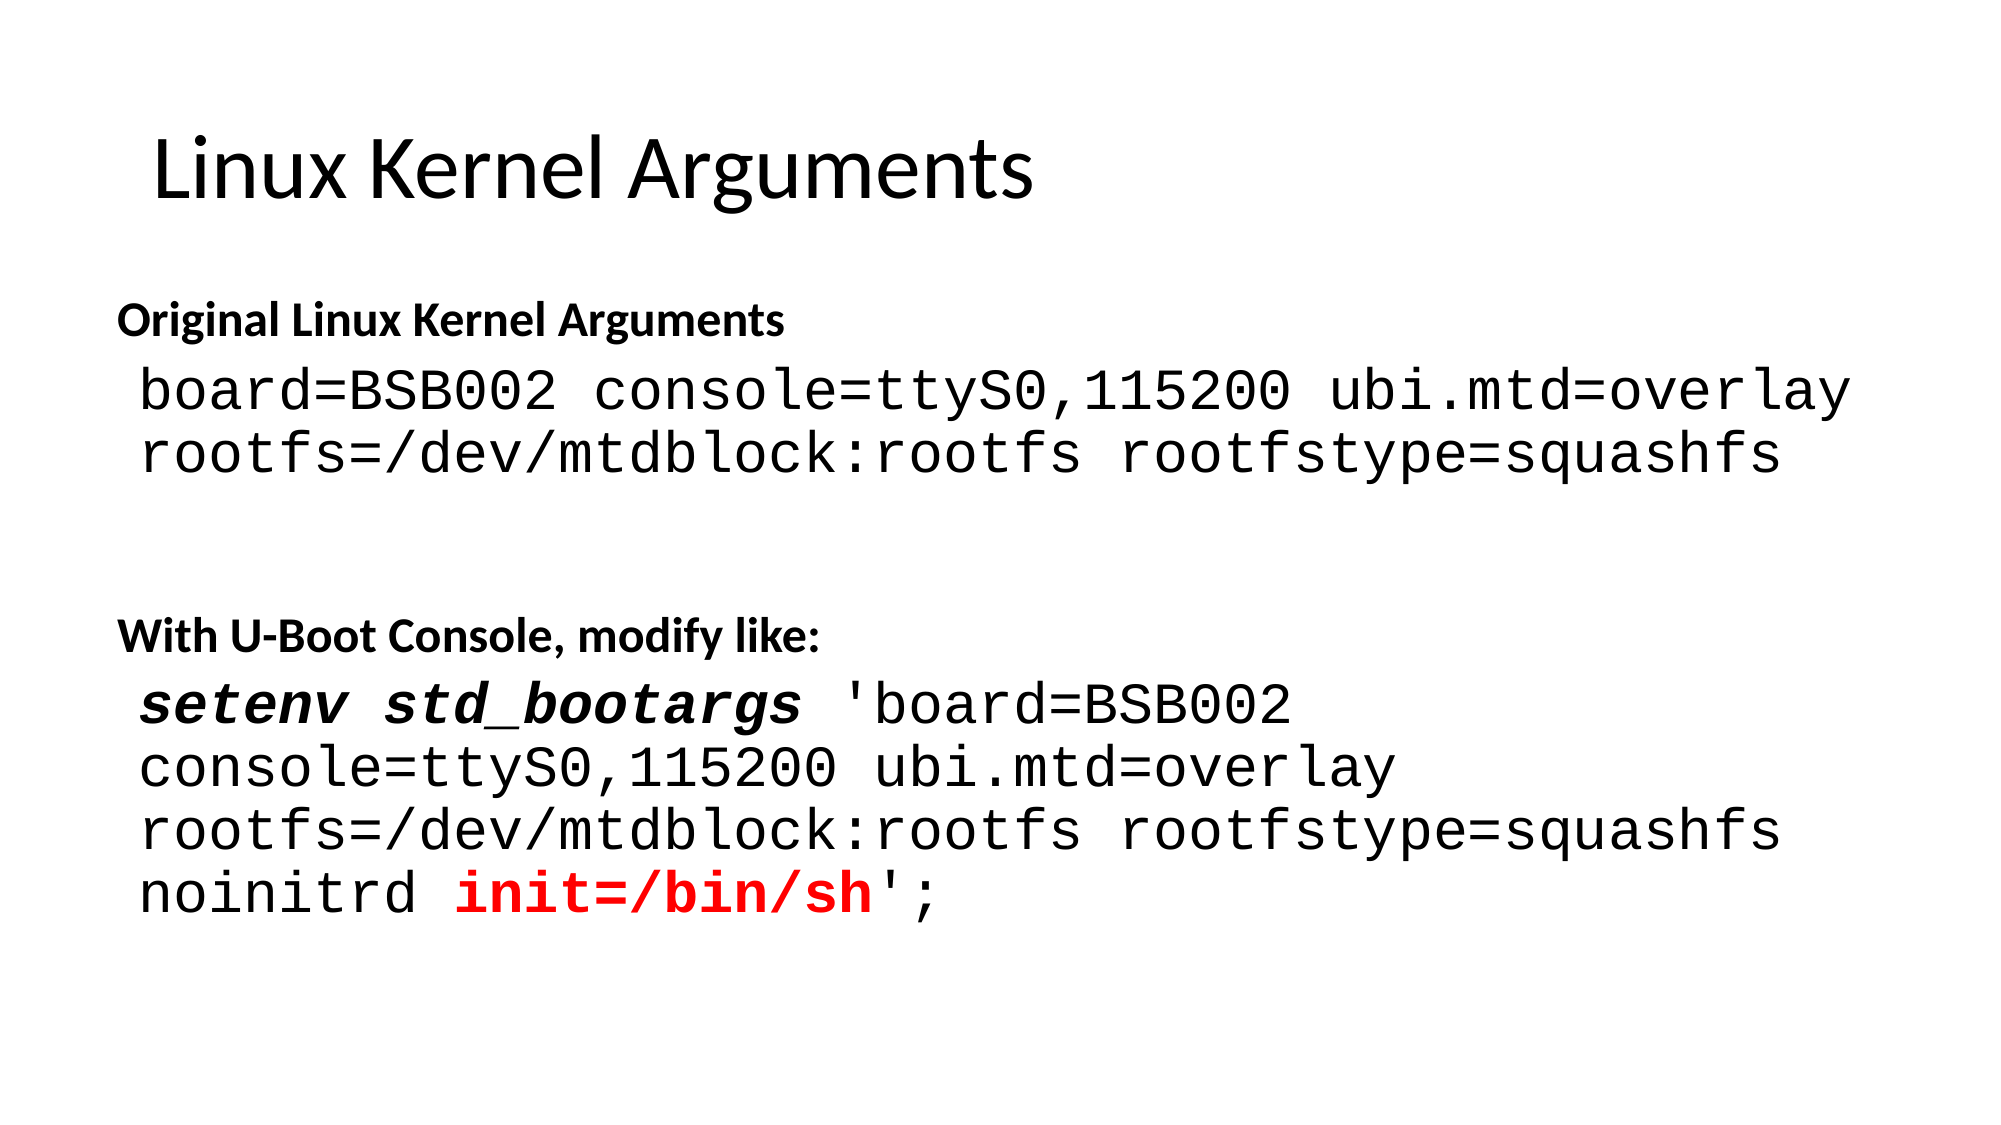

# Linux Kernel Arguments
Original Linux Kernel Arguments
board=BSB002 console=ttyS0,115200 ubi.mtd=overlay rootfs=/dev/mtdblock:rootfs rootfstype=squashfs

setenv std_bootargs 'board=BSB002 console=ttyS0,115200 ubi.mtd=overlay rootfs=/dev/mtdblock:rootfs rootfstype=squashfs noinitrd init=/bin/sh';

With U-Boot Console, modify like: